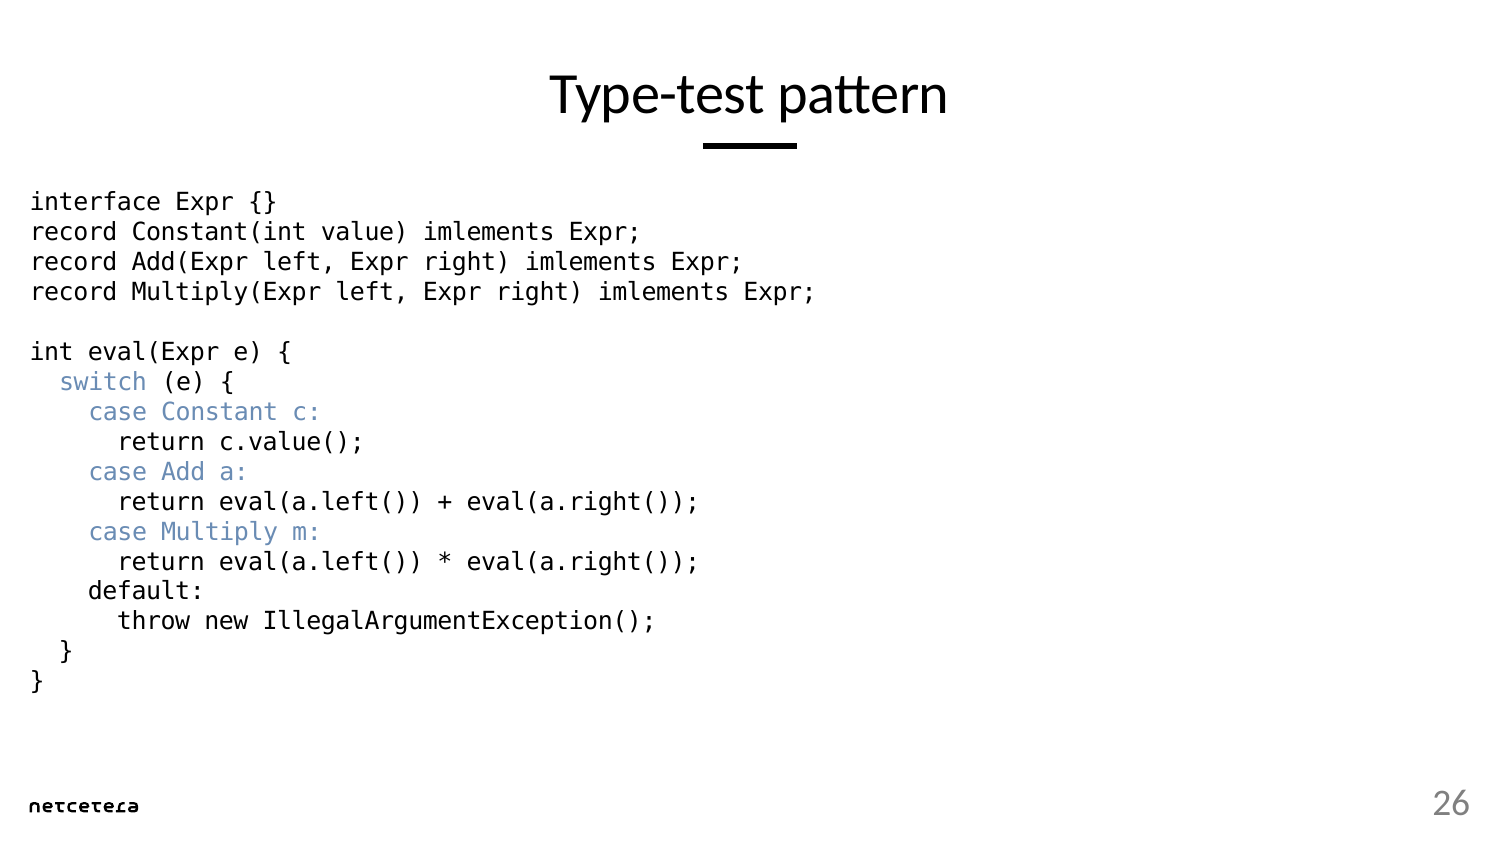

# Type-test pattern
interface Expr {}
record Constant(int value) imlements Expr;
record Add(Expr left, Expr right) imlements Expr;
record Multiply(Expr left, Expr right) imlements Expr;
int eval(Expr e) {
  switch (e) {
    case Constant c:
      return c.value();
    case Add a:
      return eval(a.left()) + eval(a.right());
    case Multiply m:
      return eval(a.left()) * eval(a.right());
    default:
      throw new IllegalArgumentException();
  }
}

26